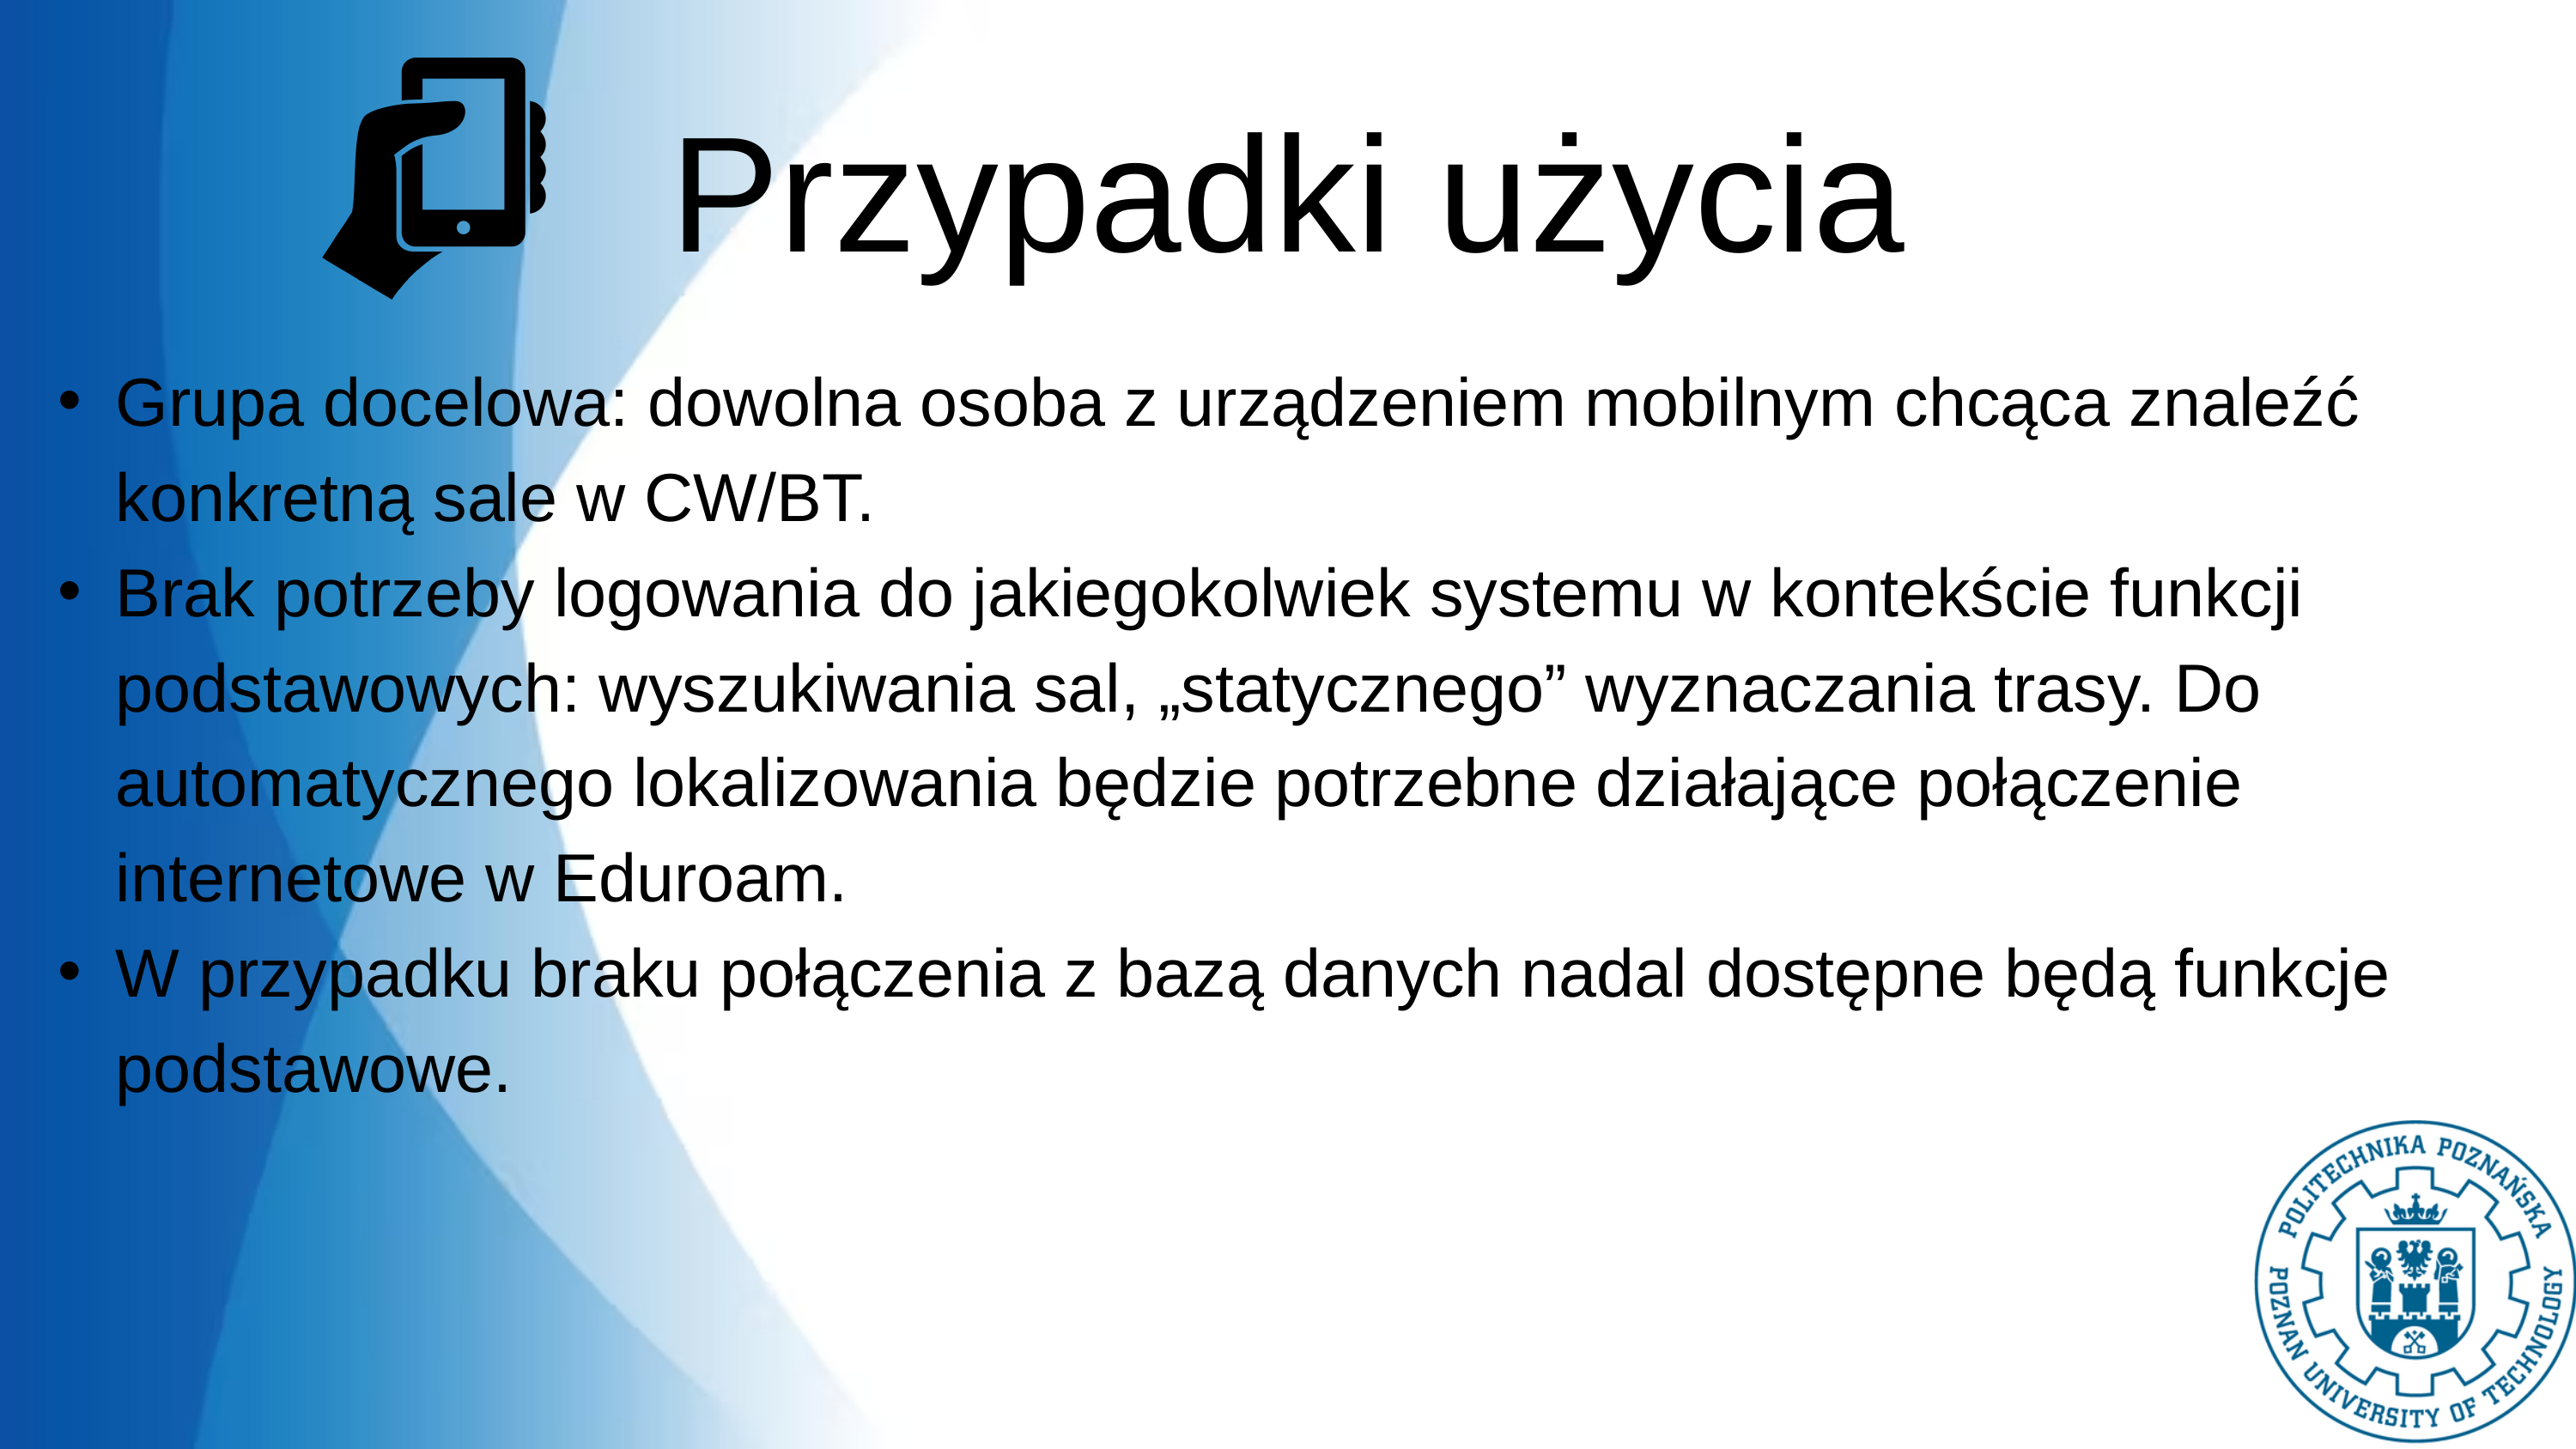

Przypadki użycia

Grupa docelowa: dowolna osoba z urządzeniem mobilnym chcąca znaleźć konkretną sale w CW/BT.
Brak potrzeby logowania do jakiegokolwiek systemu w kontekście funkcji podstawowych: wyszukiwania sal, „statycznego” wyznaczania trasy. Do automatycznego lokalizowania będzie potrzebne działające połączenie internetowe w Eduroam.
W przypadku braku połączenia z bazą danych nadal dostępne będą funkcje podstawowe.